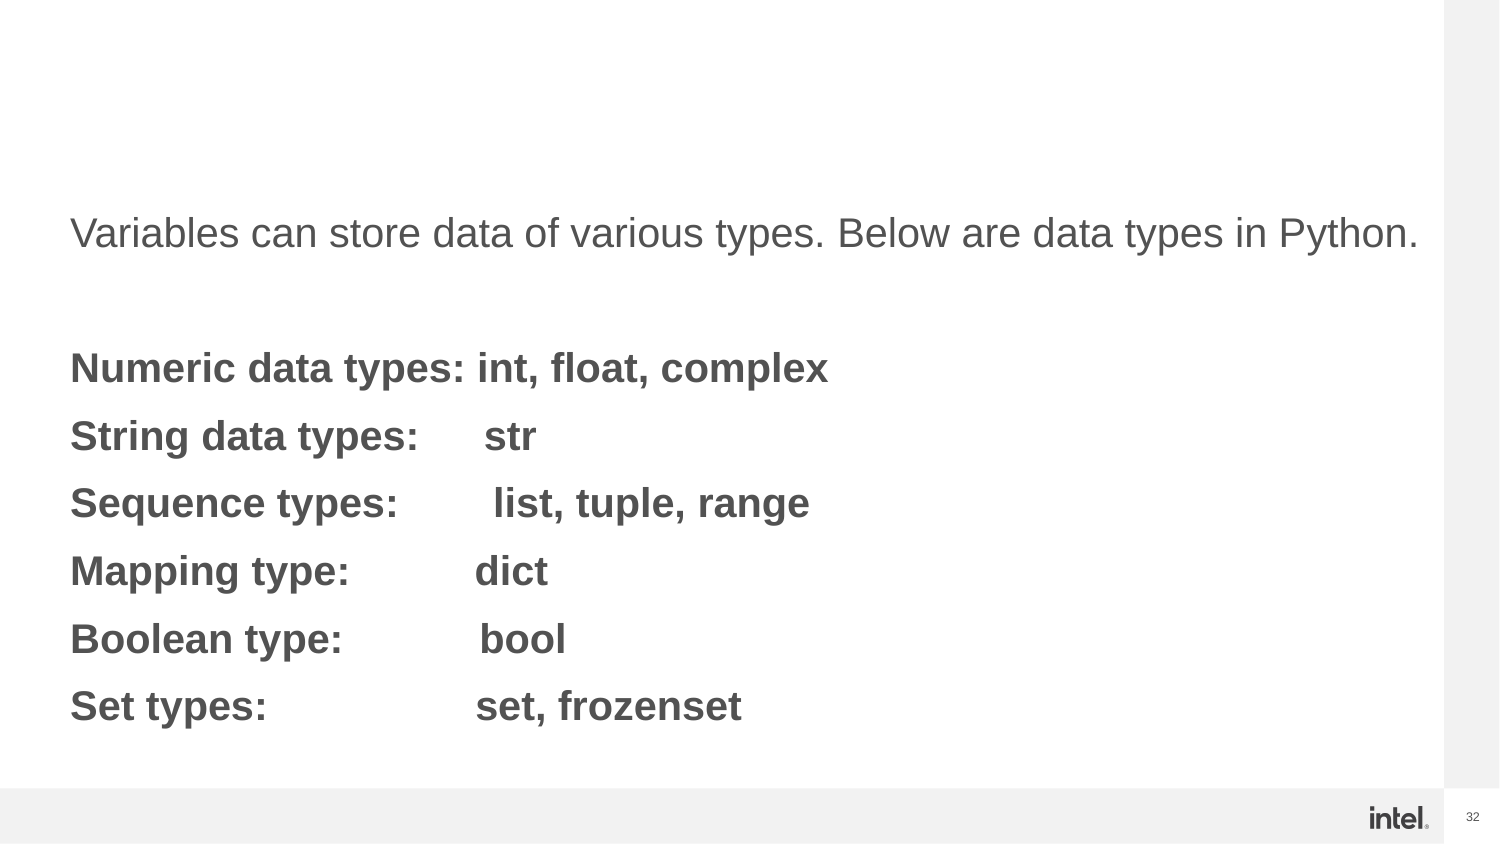

#
Variables can store data of various types. Below are data types in Python.

Numeric data types: int, float, complex
String data types:   str
Sequence types:   list, tuple, range
Mapping type:   dict
Boolean type:    bool
Set types:     set, frozenset